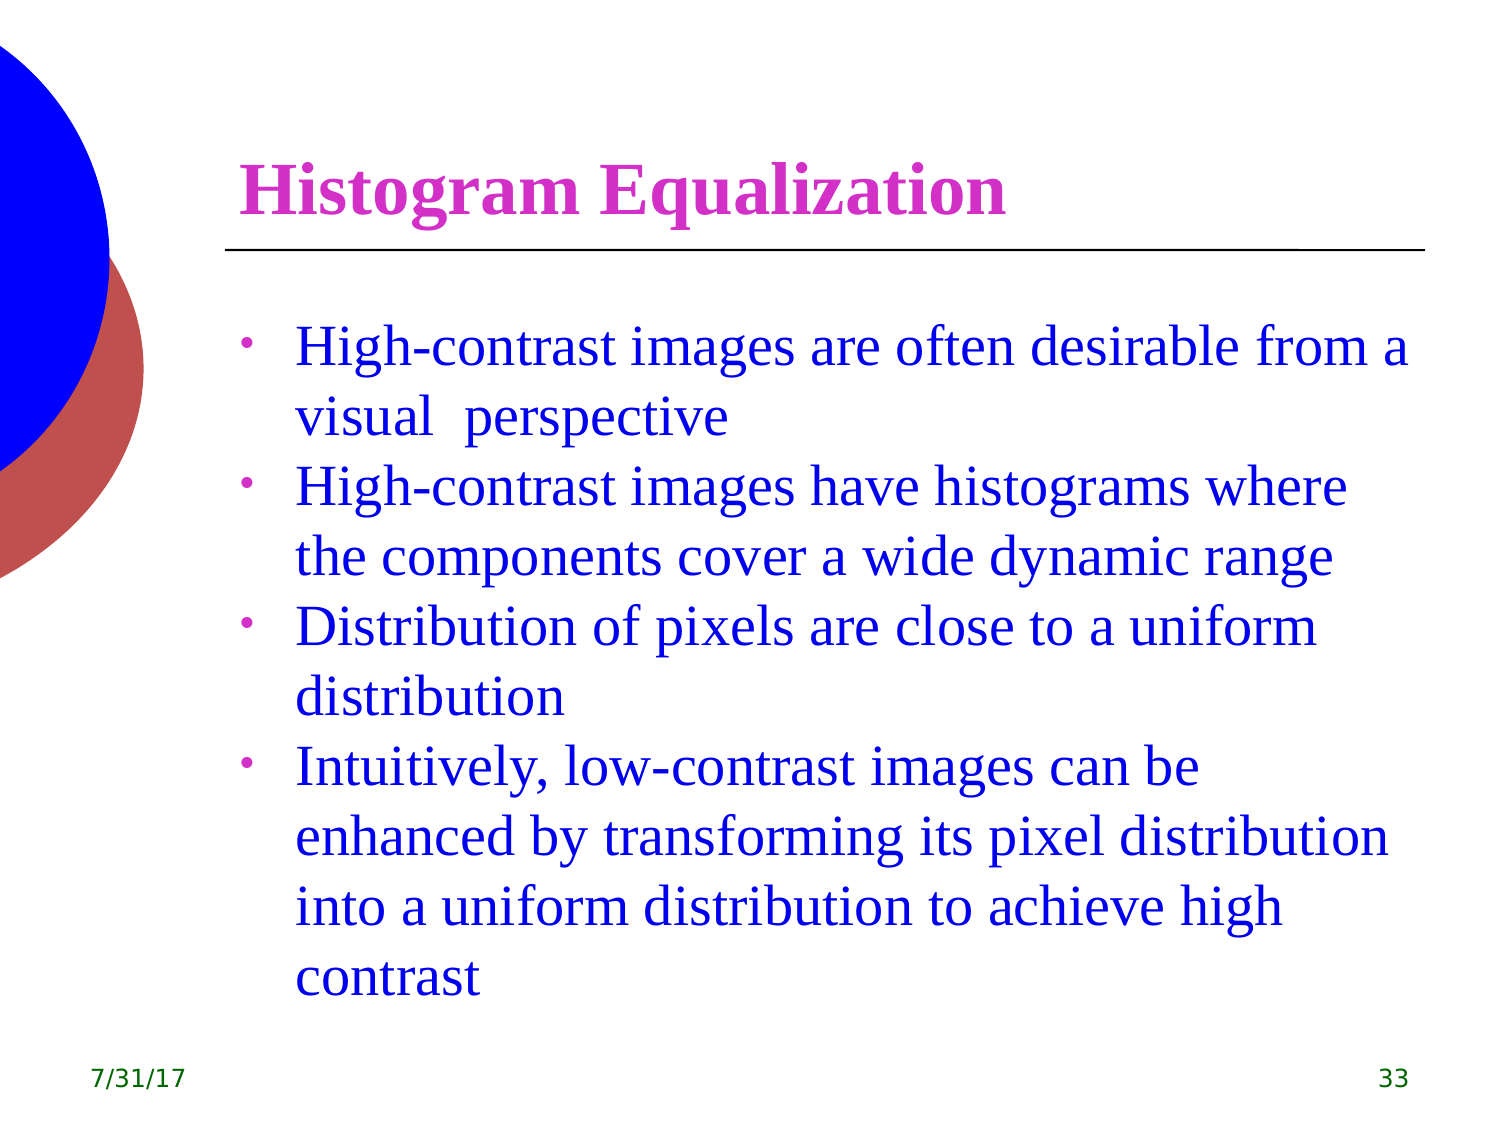

Histogram Equalization
High-contrast images are often desirable from a visual  perspective
High-contrast images have histograms where the components cover a wide dynamic range
Distribution of pixels are close to a uniform distribution
Intuitively, low-contrast images can be enhanced by transforming its pixel distribution into a uniform distribution to achieve high contrast
7/31/17
33